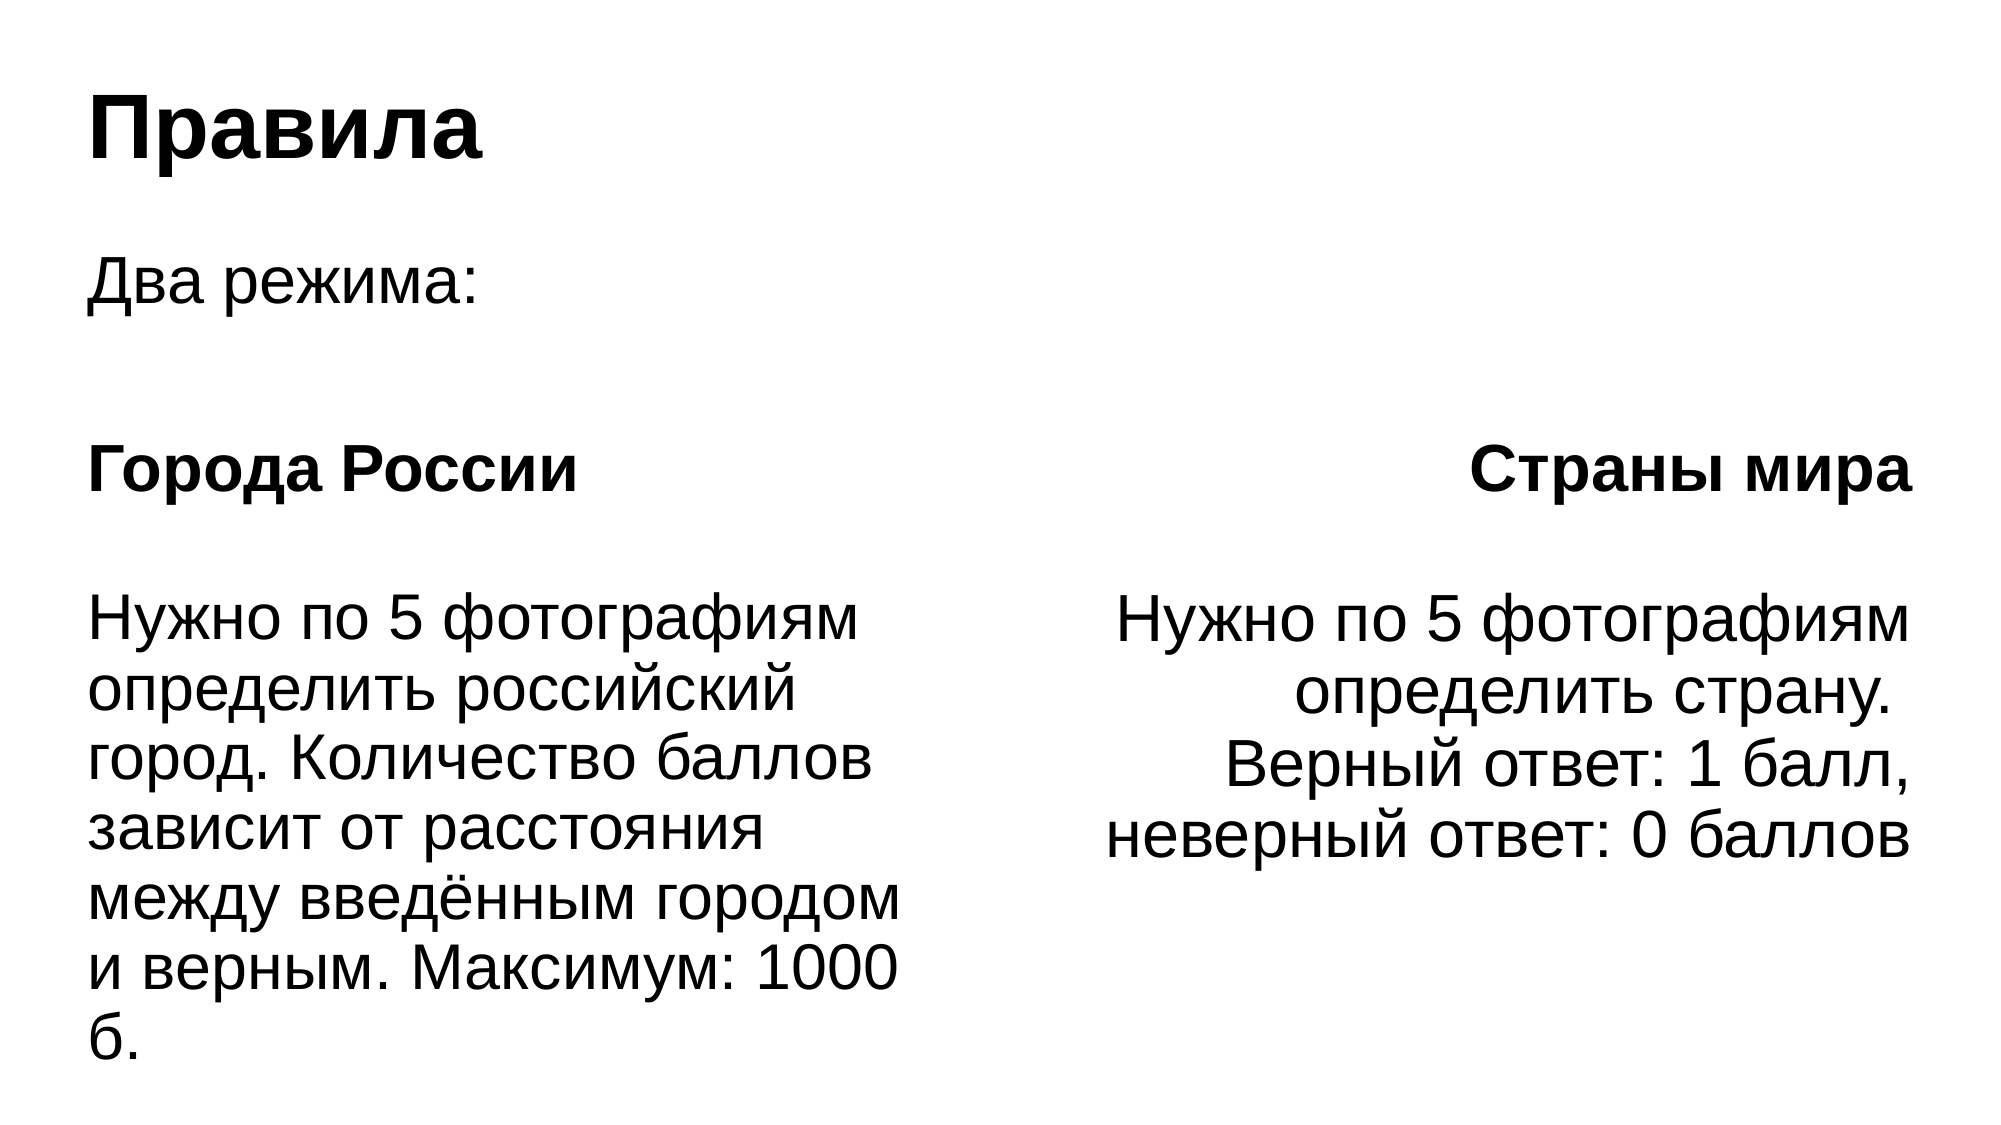

# Правила
Два режима:
Города России
Страны мира
Нужно по 5 фотографиям определить российский город. Количество баллов зависит от расстояния между введённым городом и верным. Максимум: 1000 б.
Нужно по 5 фотографиям определить страну.
Верный ответ: 1 балл, неверный ответ: 0 баллов